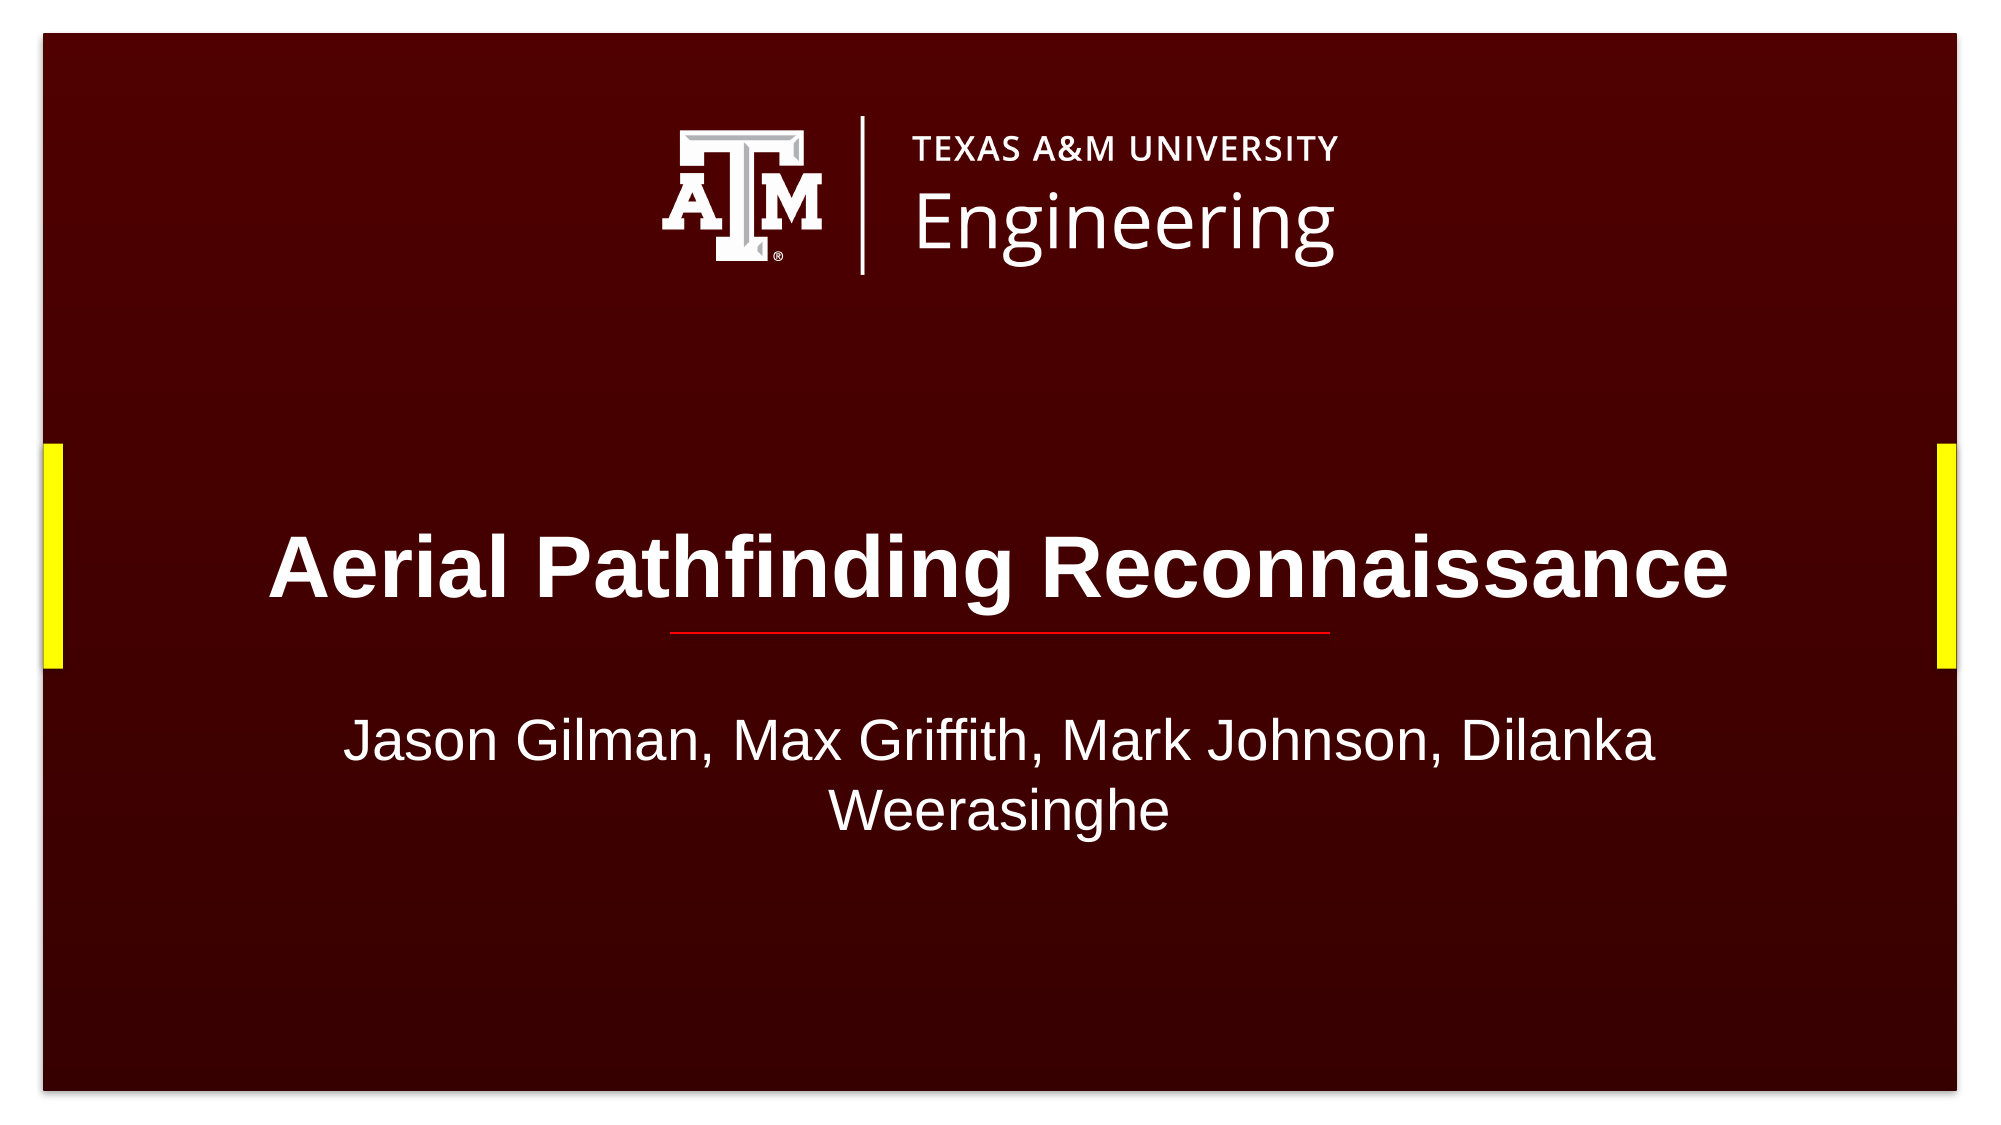

# Aerial Pathfinding Reconnaissance
Jason Gilman, Max Griffith, Mark Johnson, Dilanka Weerasinghe